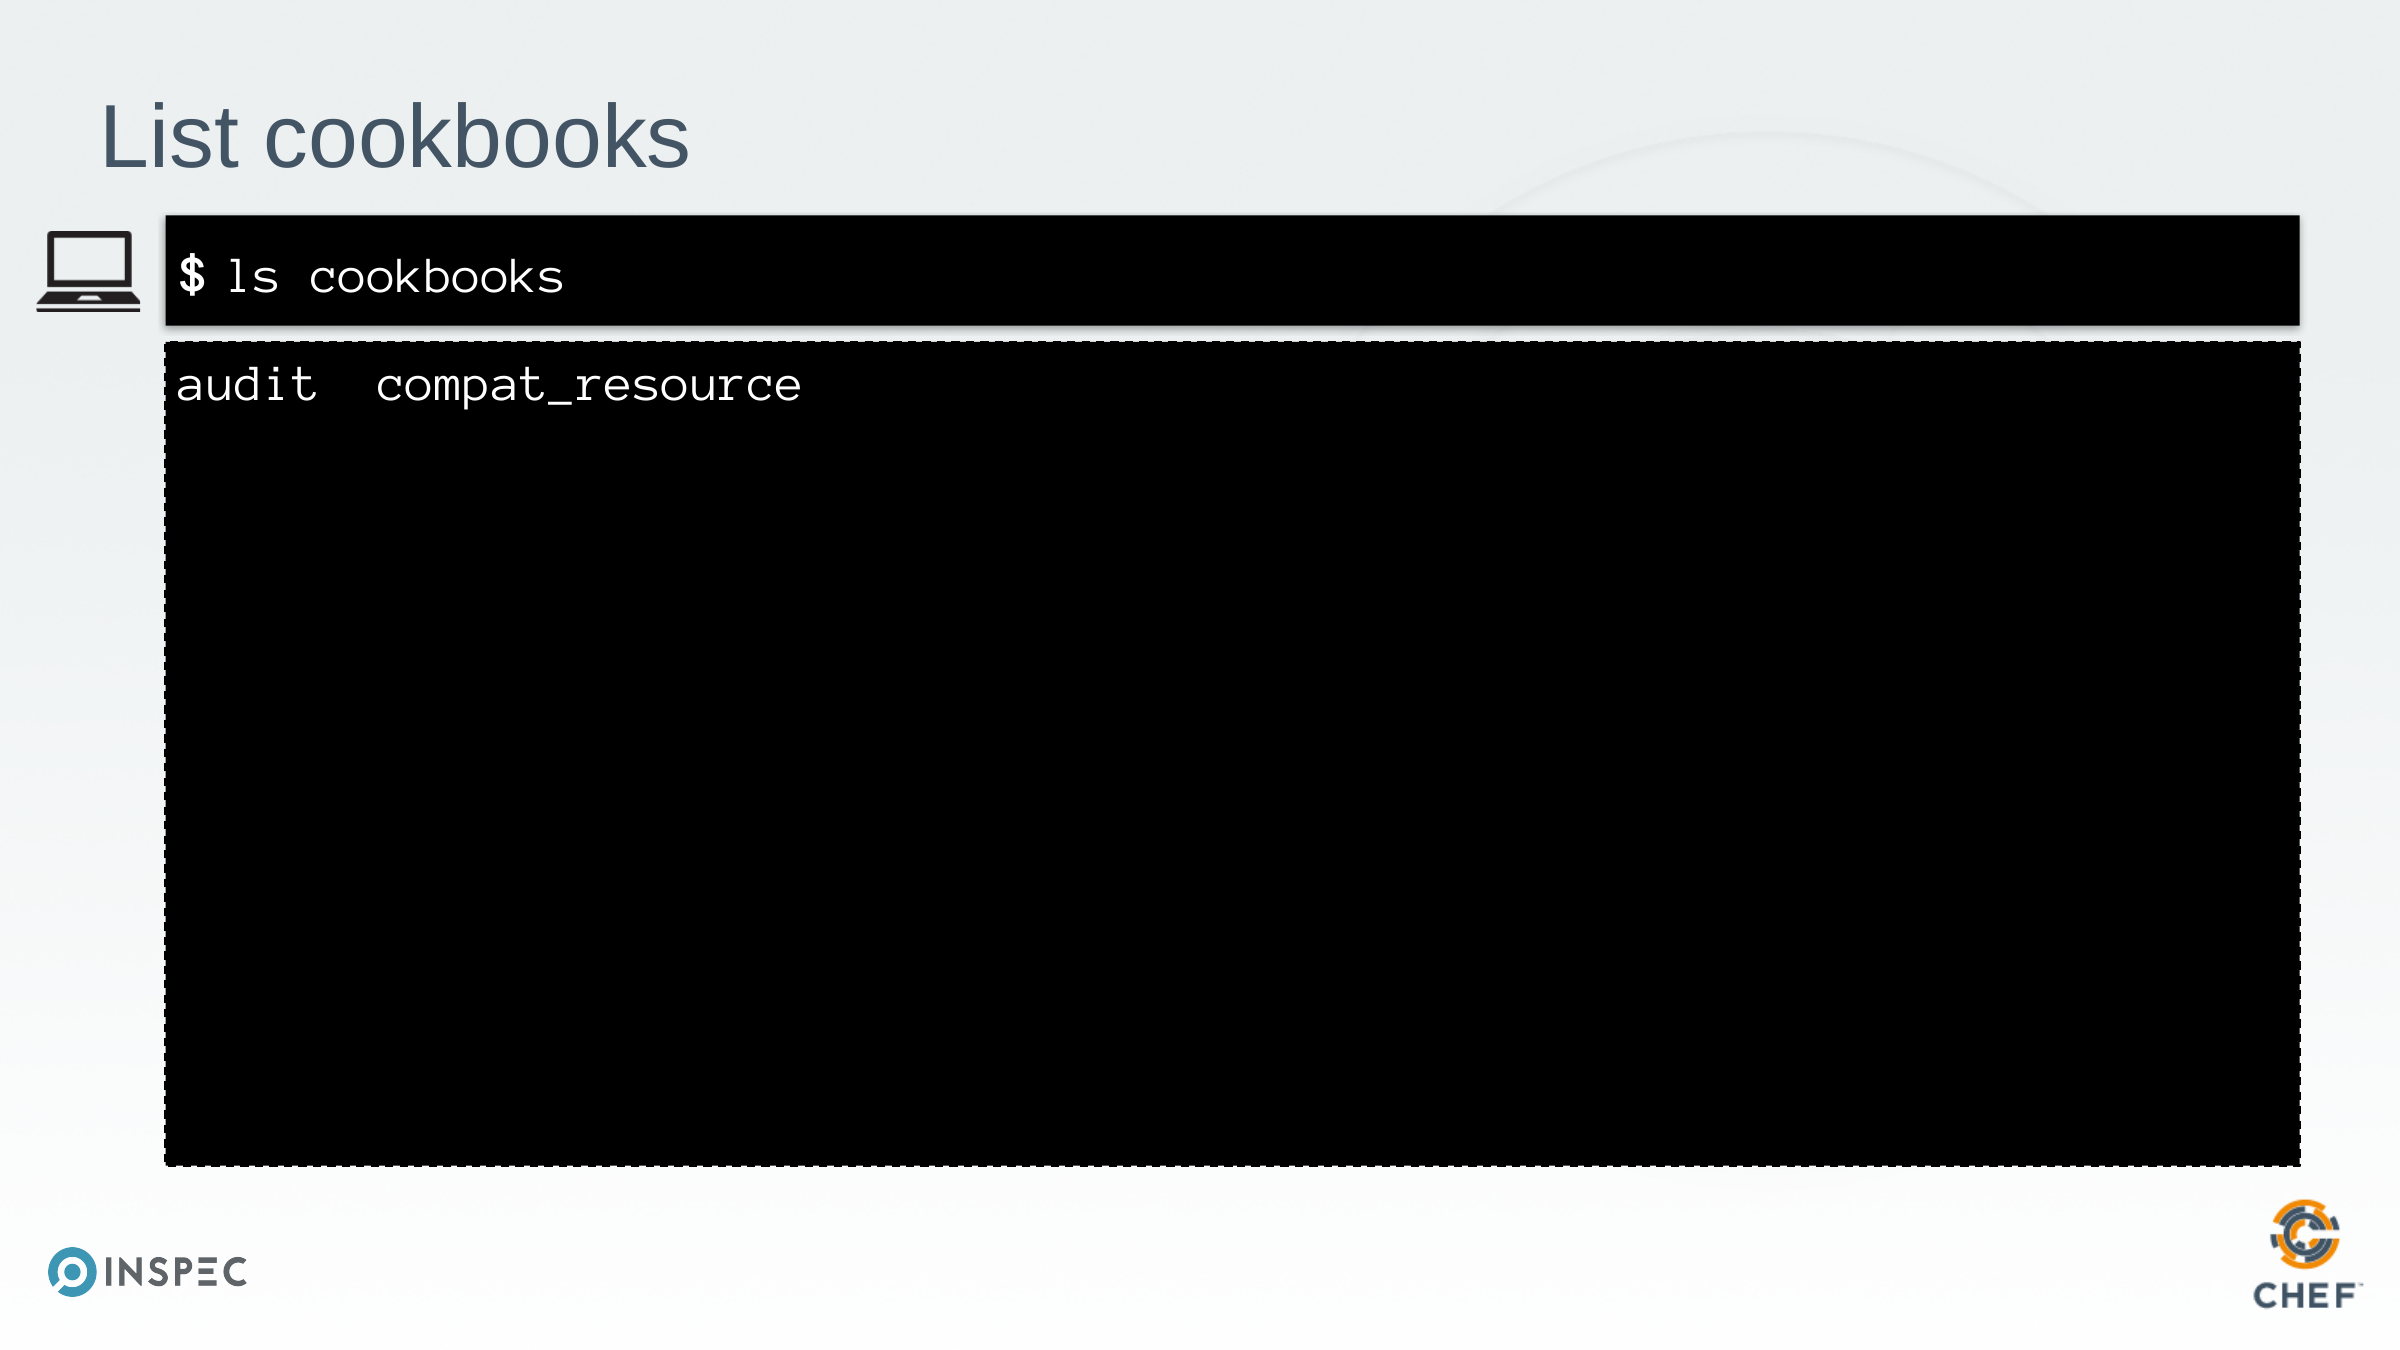

# List cookbooks
ls cookbooks
audit  compat_resource